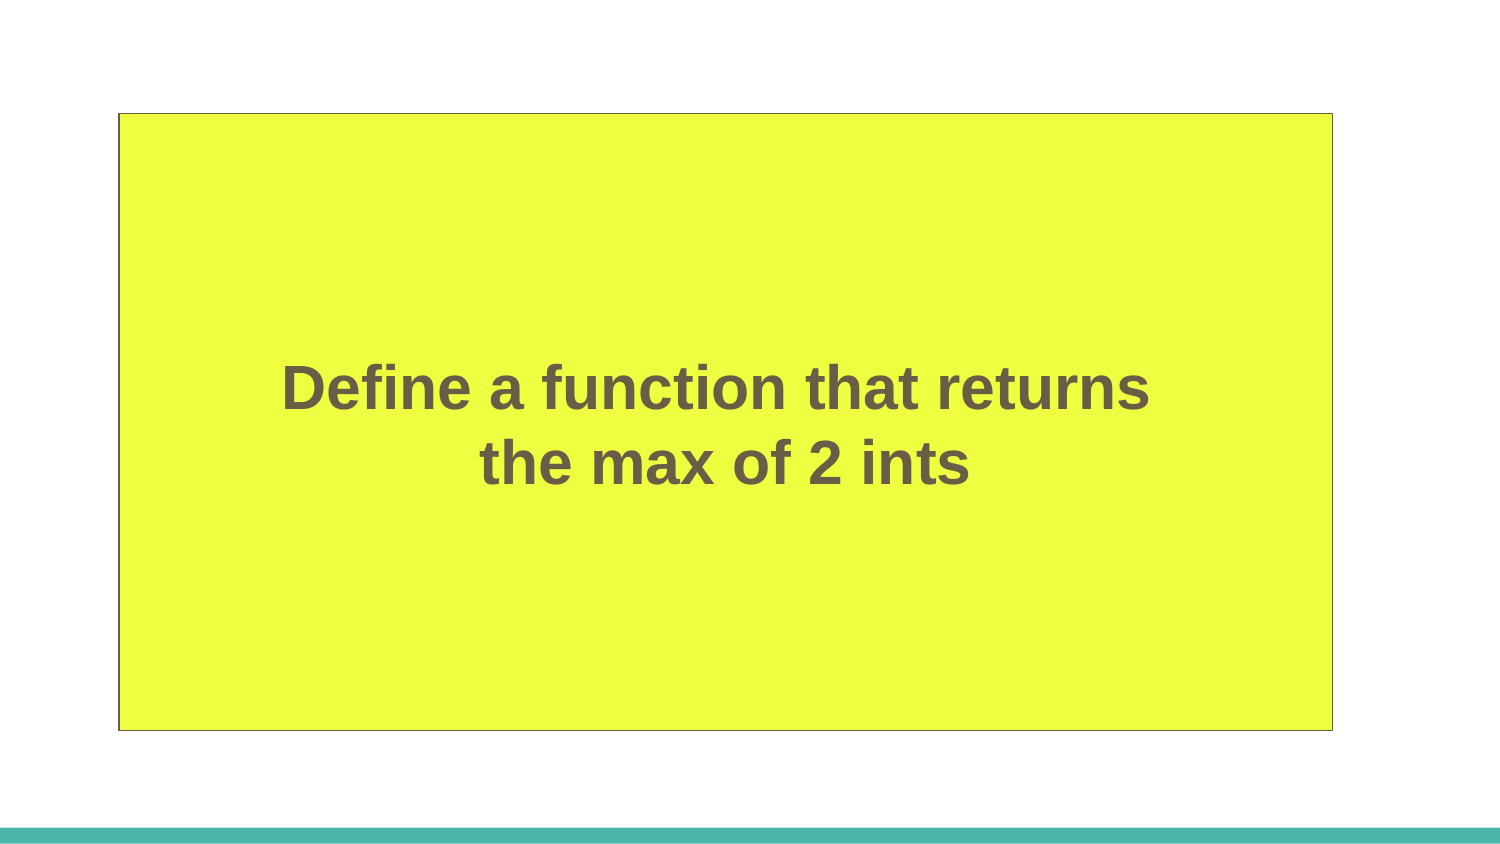

Define a function that returns
the max of 2 ints